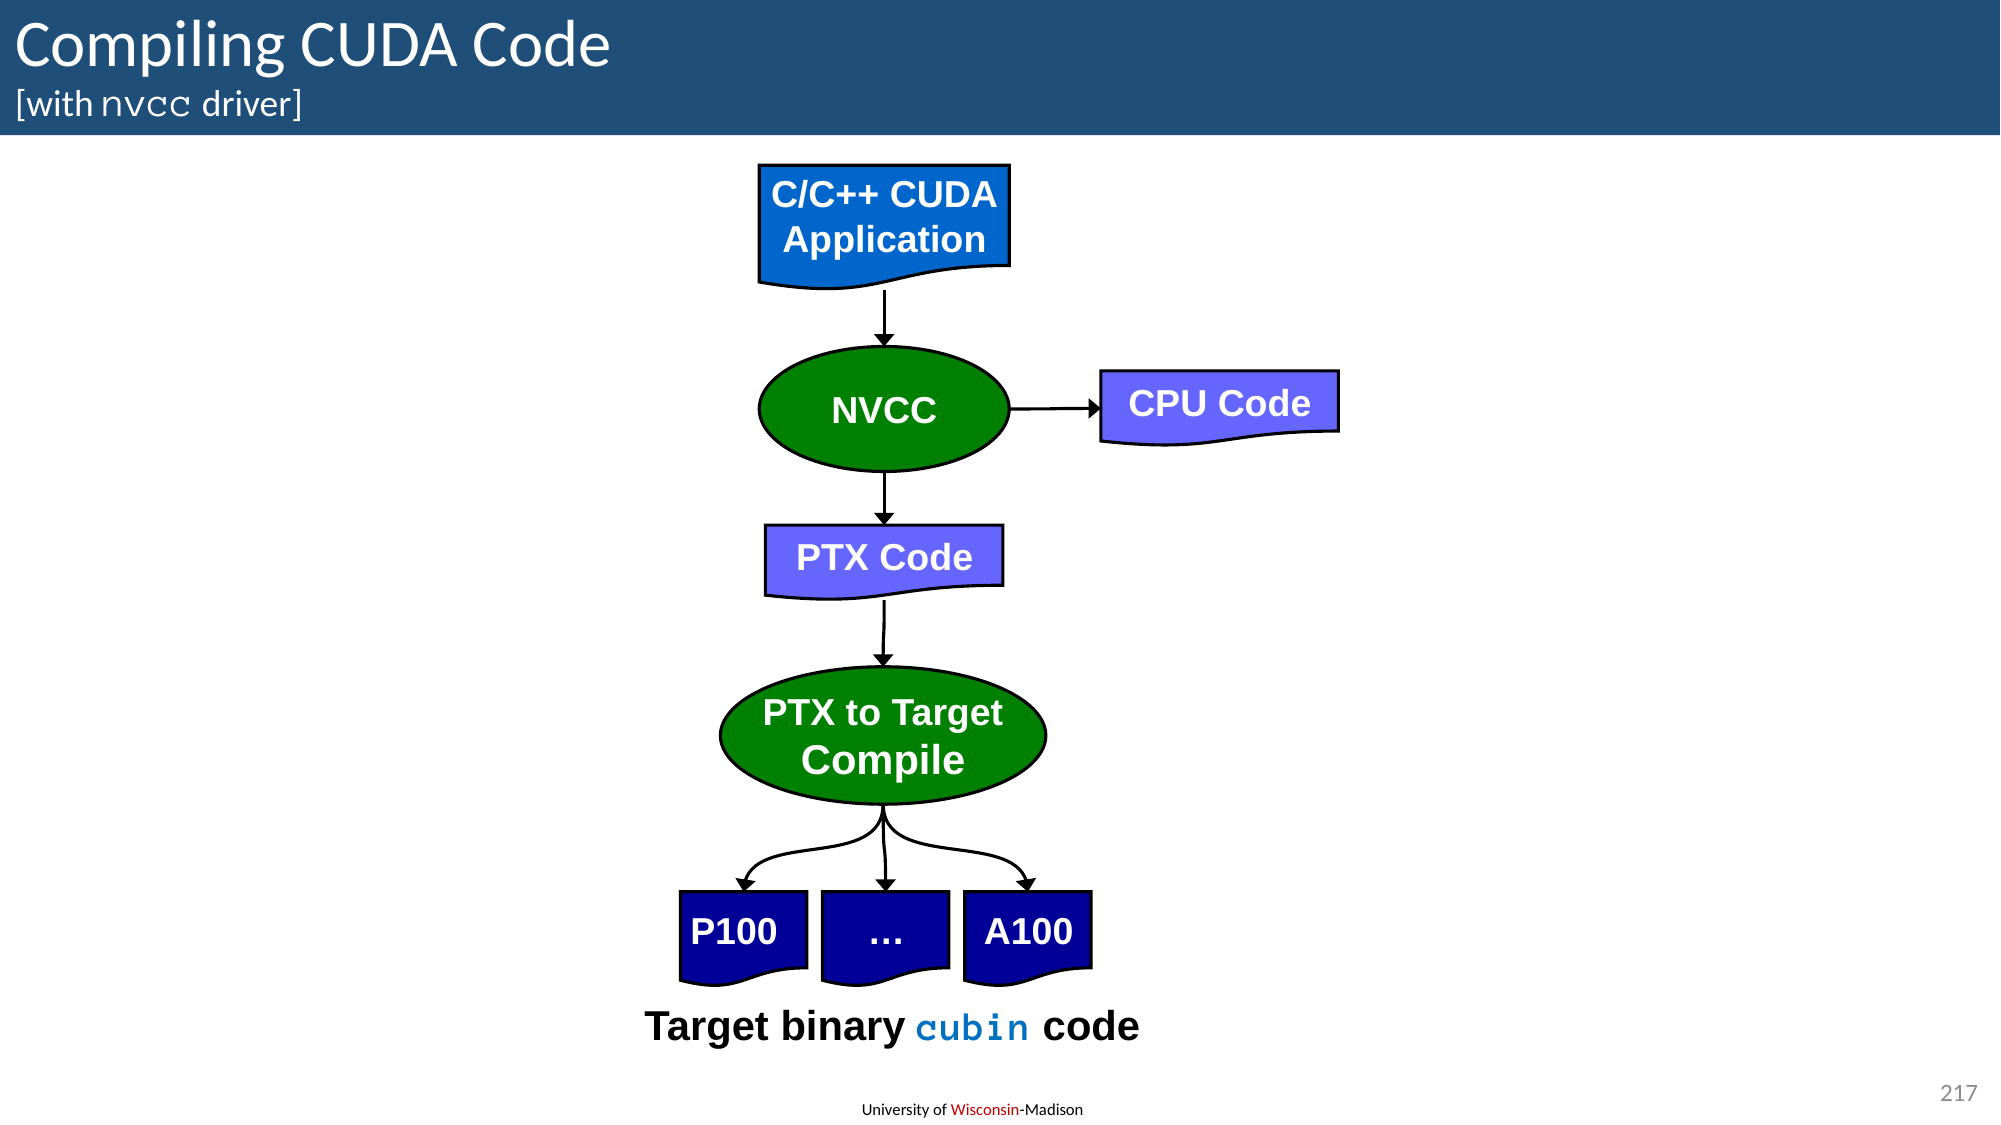

# Compiling CUDA Code [with nvcc driver]
C/C++ CUDA
Application
NVCC
CPU Code
PTX Code
PTX to Target
Compile
 P100
   …
    A100
Target binary cubin code
217